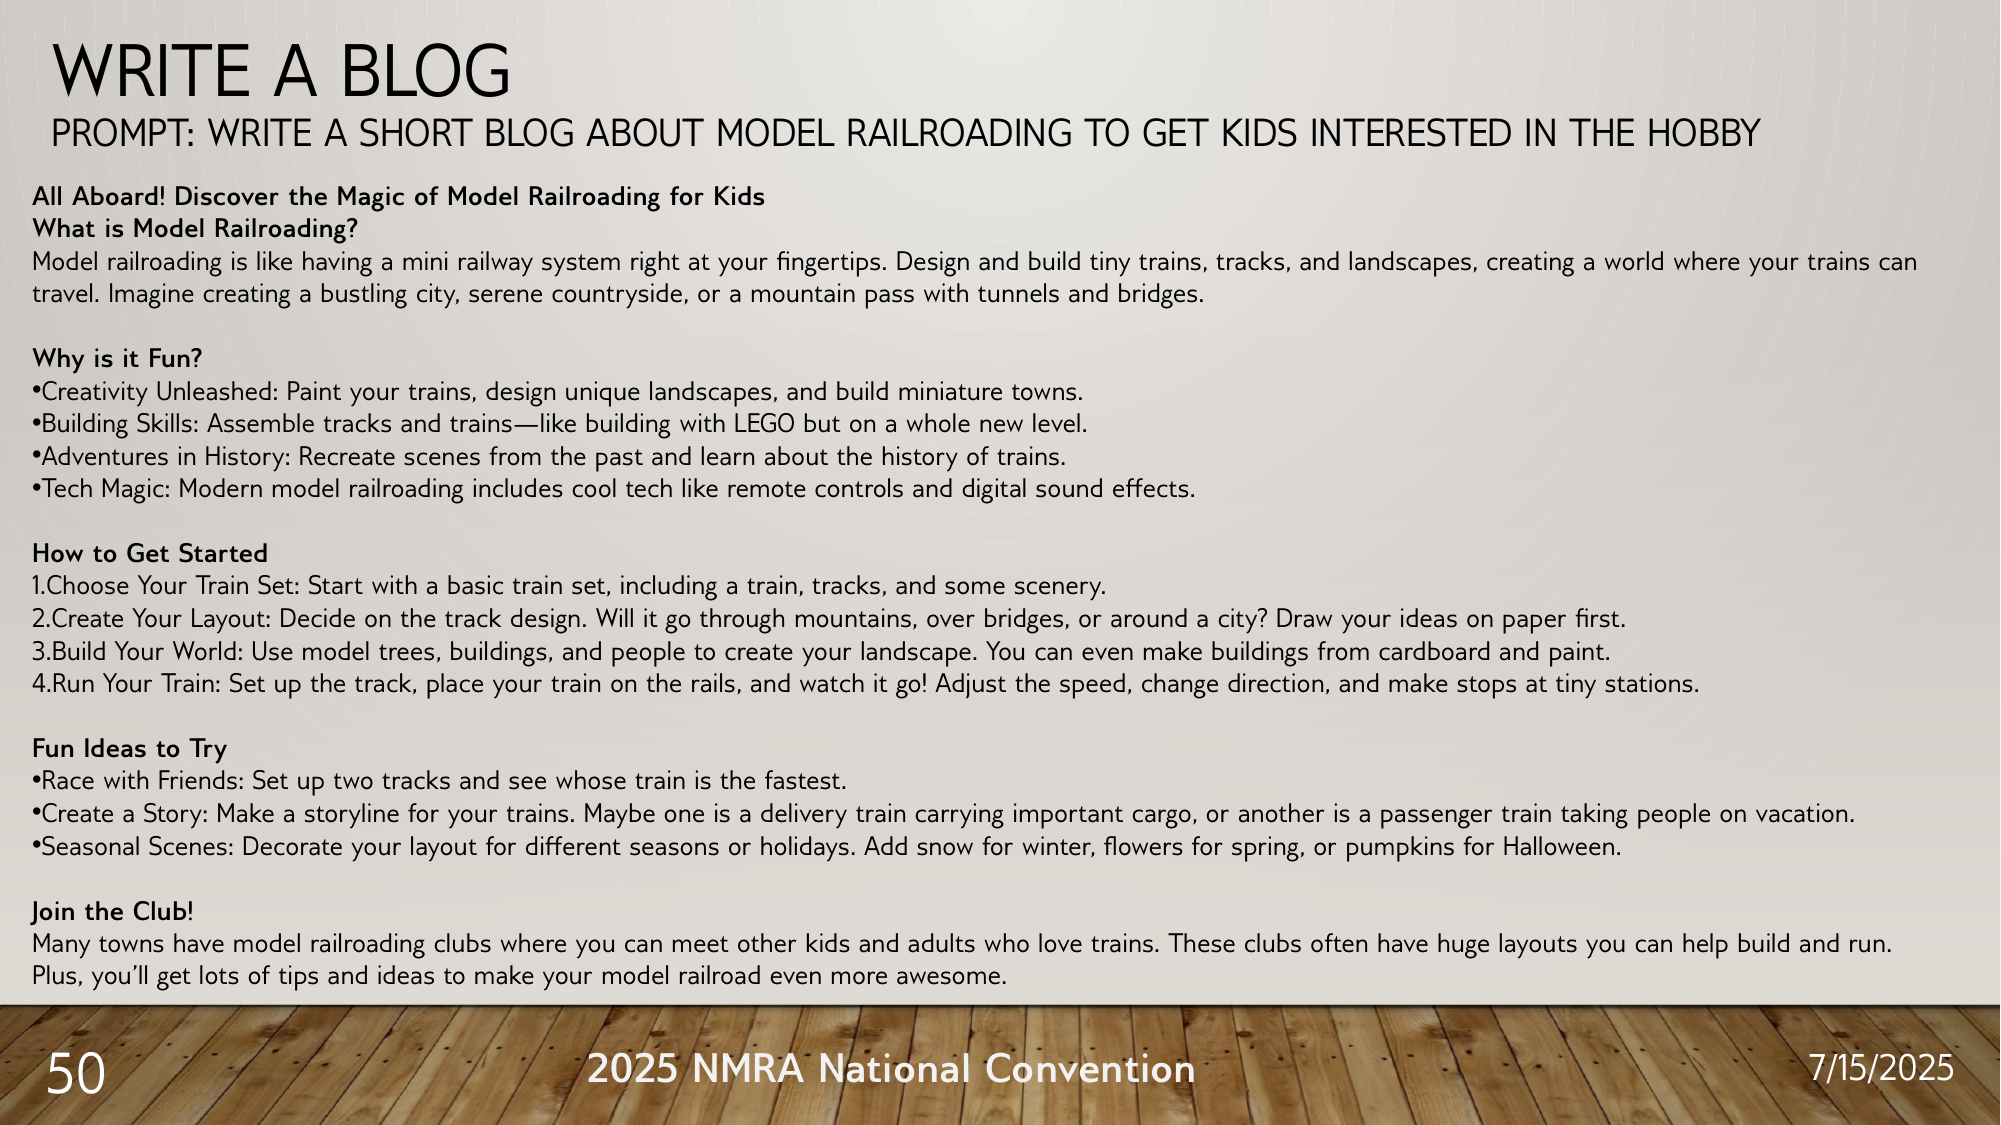

Write a Blog
Prompt: write a short blog about model railroading to get kids interested in the hobby
All Aboard! Discover the Magic of Model Railroading for Kids
What is Model Railroading?
Model railroading is like having a mini railway system right at your fingertips. Design and build tiny trains, tracks, and landscapes, creating a world where your trains can travel. Imagine creating a bustling city, serene countryside, or a mountain pass with tunnels and bridges.

Why is it Fun?
Creativity Unleashed: Paint your trains, design unique landscapes, and build miniature towns.
Building Skills: Assemble tracks and trains—like building with LEGO but on a whole new level.
Adventures in History: Recreate scenes from the past and learn about the history of trains.
Tech Magic: Modern model railroading includes cool tech like remote controls and digital sound effects.

How to Get Started
Choose Your Train Set: Start with a basic train set, including a train, tracks, and some scenery.
Create Your Layout: Decide on the track design. Will it go through mountains, over bridges, or around a city? Draw your ideas on paper first.
Build Your World: Use model trees, buildings, and people to create your landscape. You can even make buildings from cardboard and paint.
Run Your Train: Set up the track, place your train on the rails, and watch it go! Adjust the speed, change direction, and make stops at tiny stations.

Fun Ideas to Try
Race with Friends: Set up two tracks and see whose train is the fastest.
Create a Story: Make a storyline for your trains. Maybe one is a delivery train carrying important cargo, or another is a passenger train taking people on vacation.
Seasonal Scenes: Decorate your layout for different seasons or holidays. Add snow for winter, flowers for spring, or pumpkins for Halloween.

Join the Club!
Many towns have model railroading clubs where you can meet other kids and adults who love trains. These clubs often have huge layouts you can help build and run. Plus, you’ll get lots of tips and ideas to make your model railroad even more awesome.

50
2025 NMRA National Convention
7/15/2025